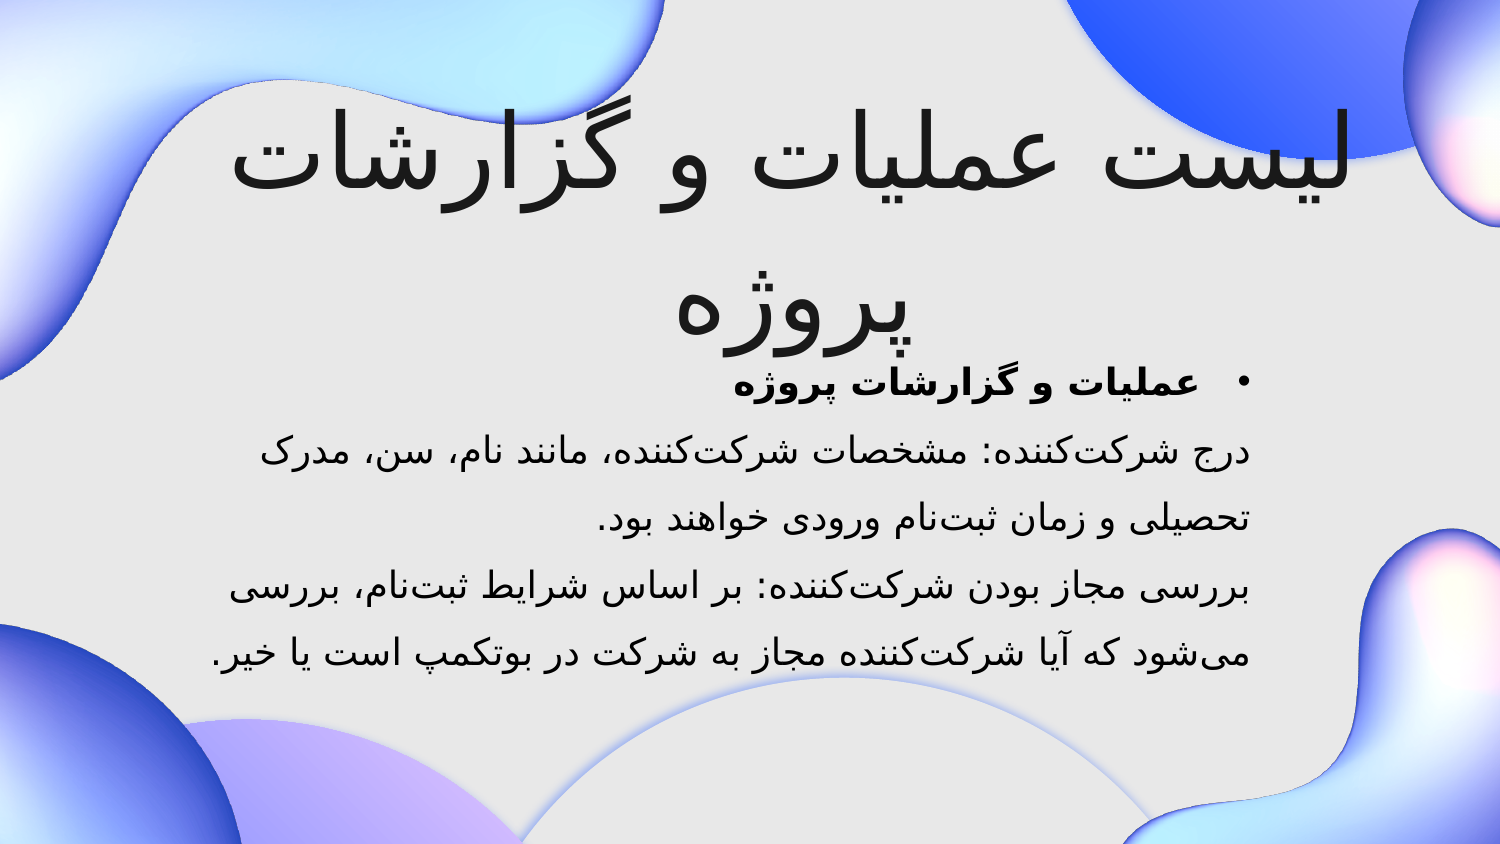

لیست عملیات و گزارشات پروژه
عملیات و گزارشات پروژه
	درج شرکت‌کننده: مشخصات شرکت‌کننده، مانند نام، سن، مدرک تحصیلی و زمان 	ثبت‌نام ورودی خواهند بود.
	بررسی مجاز بودن شرکت‌کننده: بر اساس شرایط ثبت‌نام، بررسی می‌شود که آیا 	شرکت‌کننده مجاز به شرکت در بوتکمپ است یا خیر.